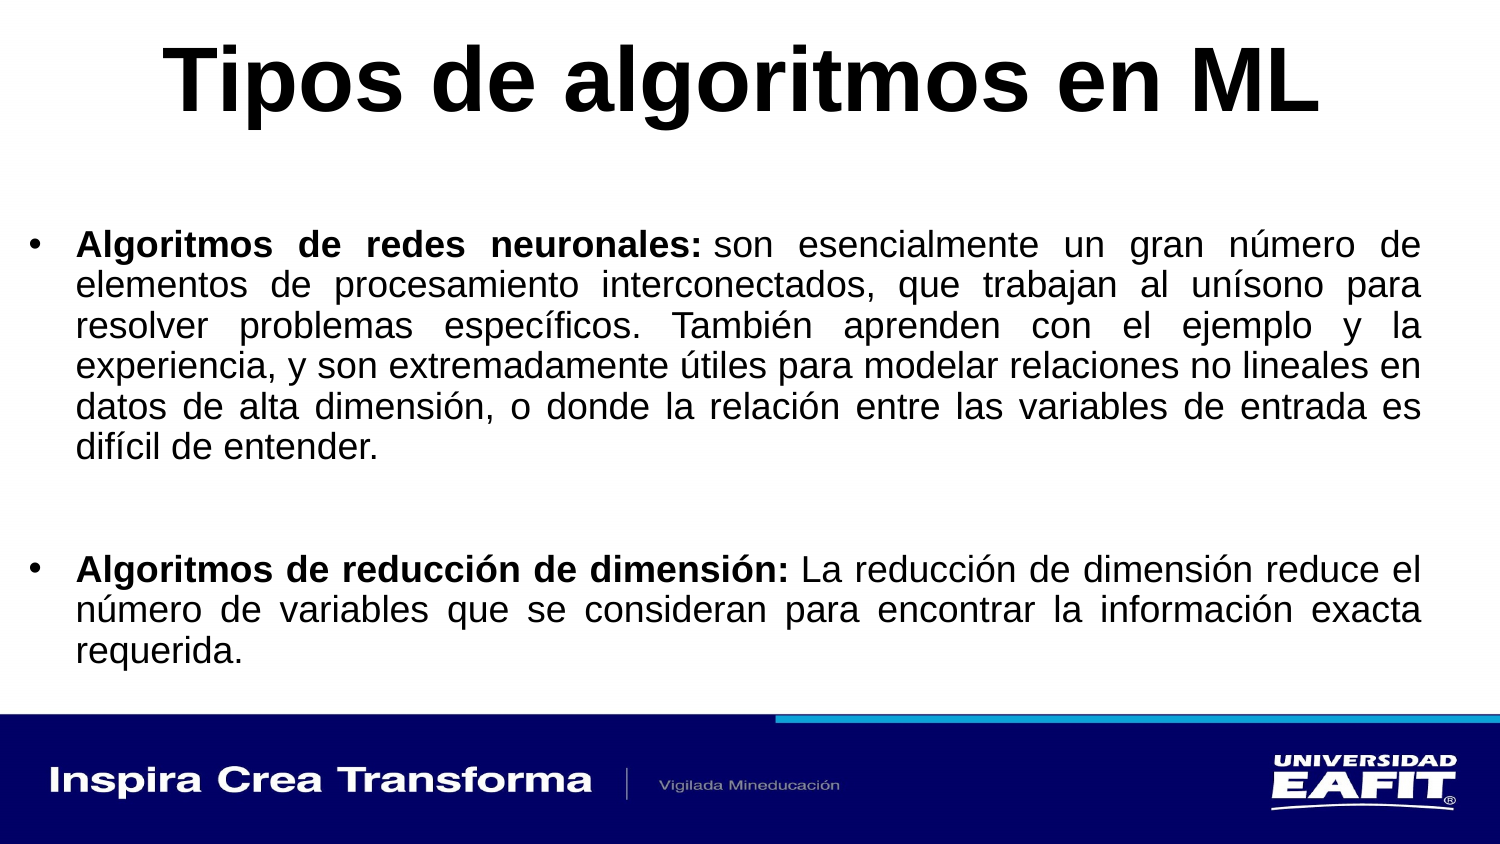

# Tipos de algoritmos en ML

Algoritmos de redes neuronales: son esencialmente un gran número de elementos de procesamiento interconectados, que trabajan al unísono para resolver problemas específicos. También aprenden con el ejemplo y la experiencia, y son extremadamente útiles para modelar relaciones no lineales en datos de alta dimensión, o donde la relación entre las variables de entrada es difícil de entender.

Algoritmos de reducción de dimensión: La reducción de dimensión reduce el número de variables que se consideran para encontrar la información exacta requerida.